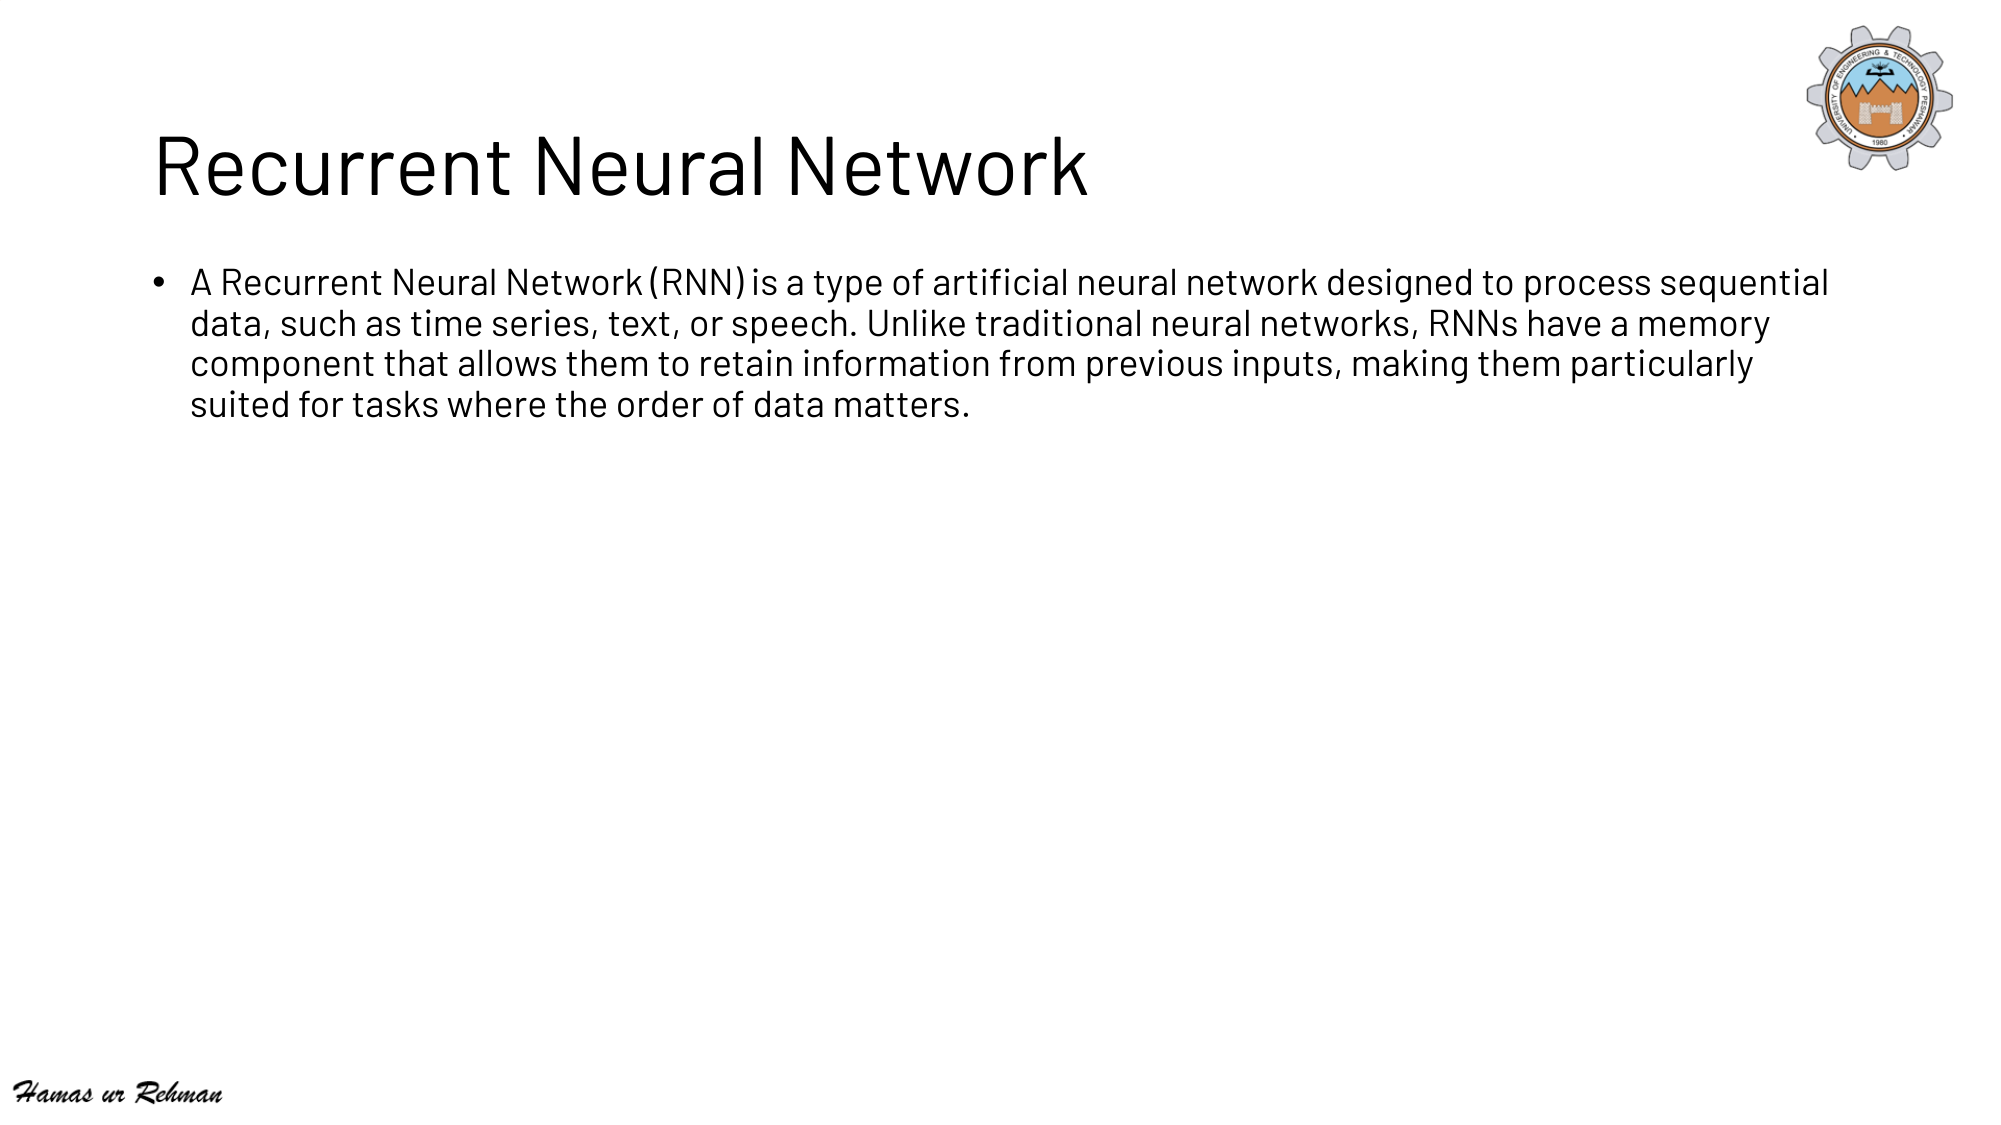

# Recurrent Neural Network
A Recurrent Neural Network (RNN) is a type of artificial neural network designed to process sequential data, such as time series, text, or speech. Unlike traditional neural networks, RNNs have a memory component that allows them to retain information from previous inputs, making them particularly suited for tasks where the order of data matters.